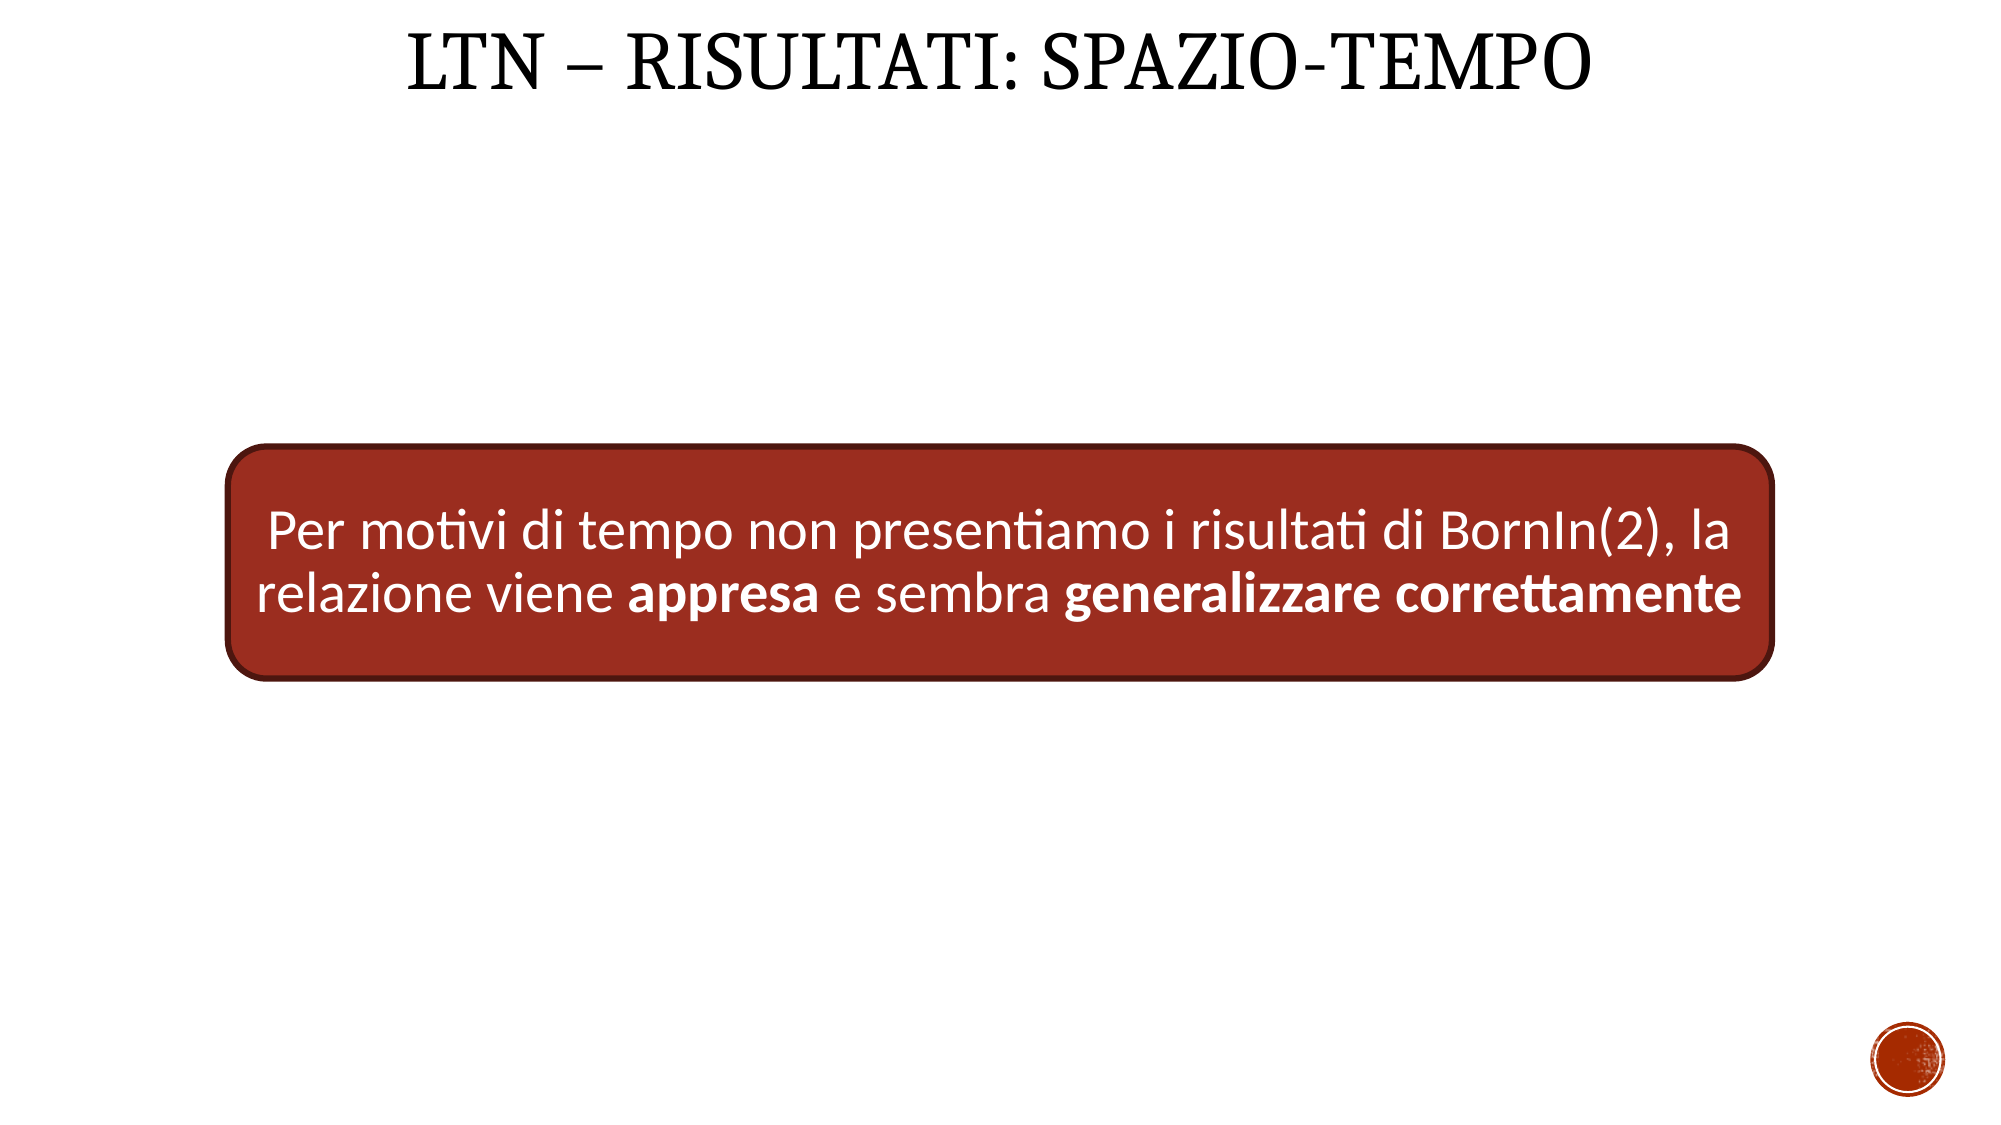

# ltn – risultati: spazio-tempo
Per motivi di tempo non presentiamo i risultati di BornIn(2), la relazione viene appresa e sembra generalizzare correttamente